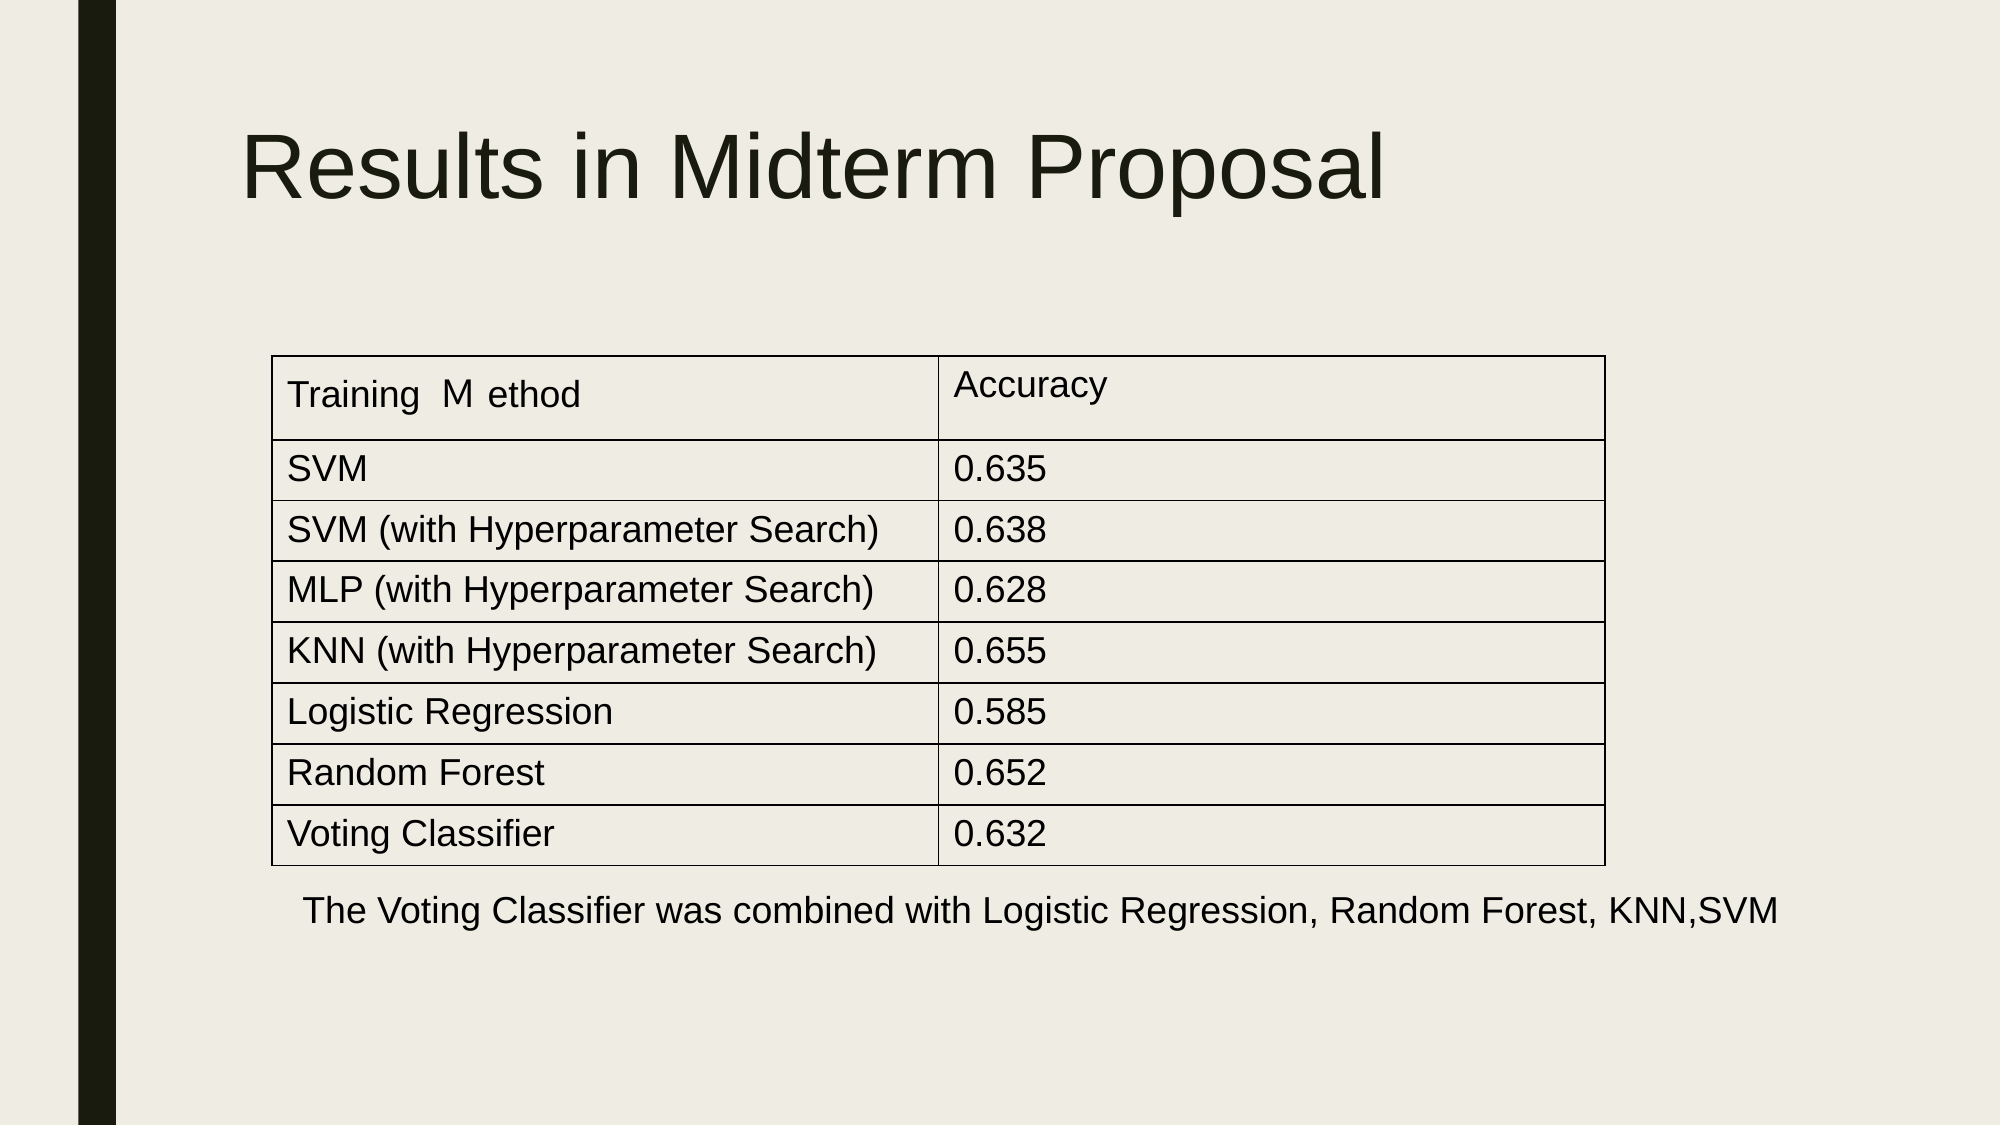

# Results in Midterm Proposal
| Training Ｍethod | Accuracy |
| --- | --- |
| SVM | 0.635 |
| SVM (with Hyperparameter Search) | 0.638 |
| MLP (with Hyperparameter Search) | 0.628 |
| KNN (with Hyperparameter Search) | 0.655 |
| Logistic Regression | 0.585 |
| Random Forest | 0.652 |
| Voting Classifier | 0.632 |

The Voting Classifier was combined with Logistic Regression, Random Forest, KNN,SVM